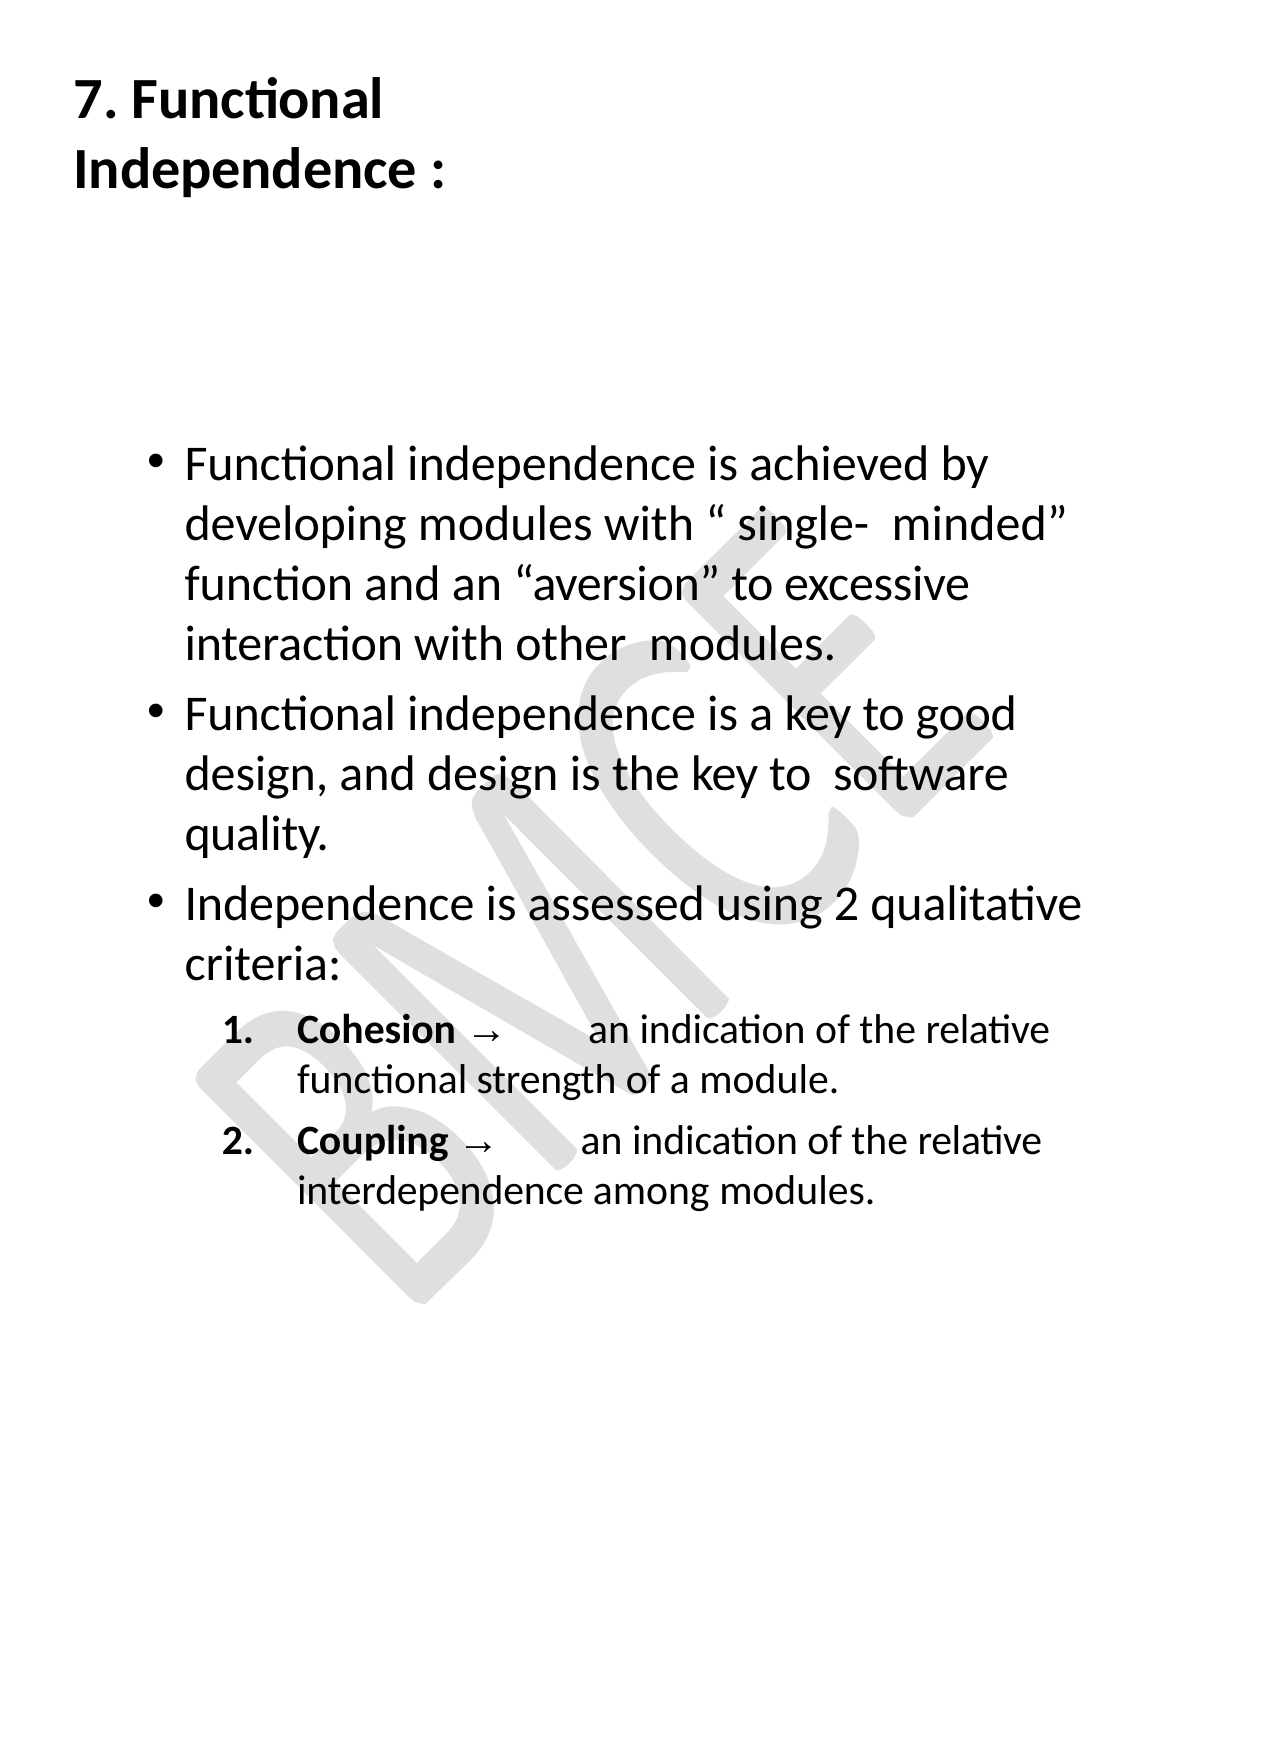

# 7. Functional Independence :
Functional independence is achieved by developing modules with “ single-  minded” function and an “aversion” to excessive interaction with other  modules.
Functional independence is a key to good design, and design is the key to  software quality.
Independence is assessed using 2 qualitative criteria:
Cohesion → an indication of the relative functional strength of a module.
Coupling → an indication of the relative interdependence among modules.